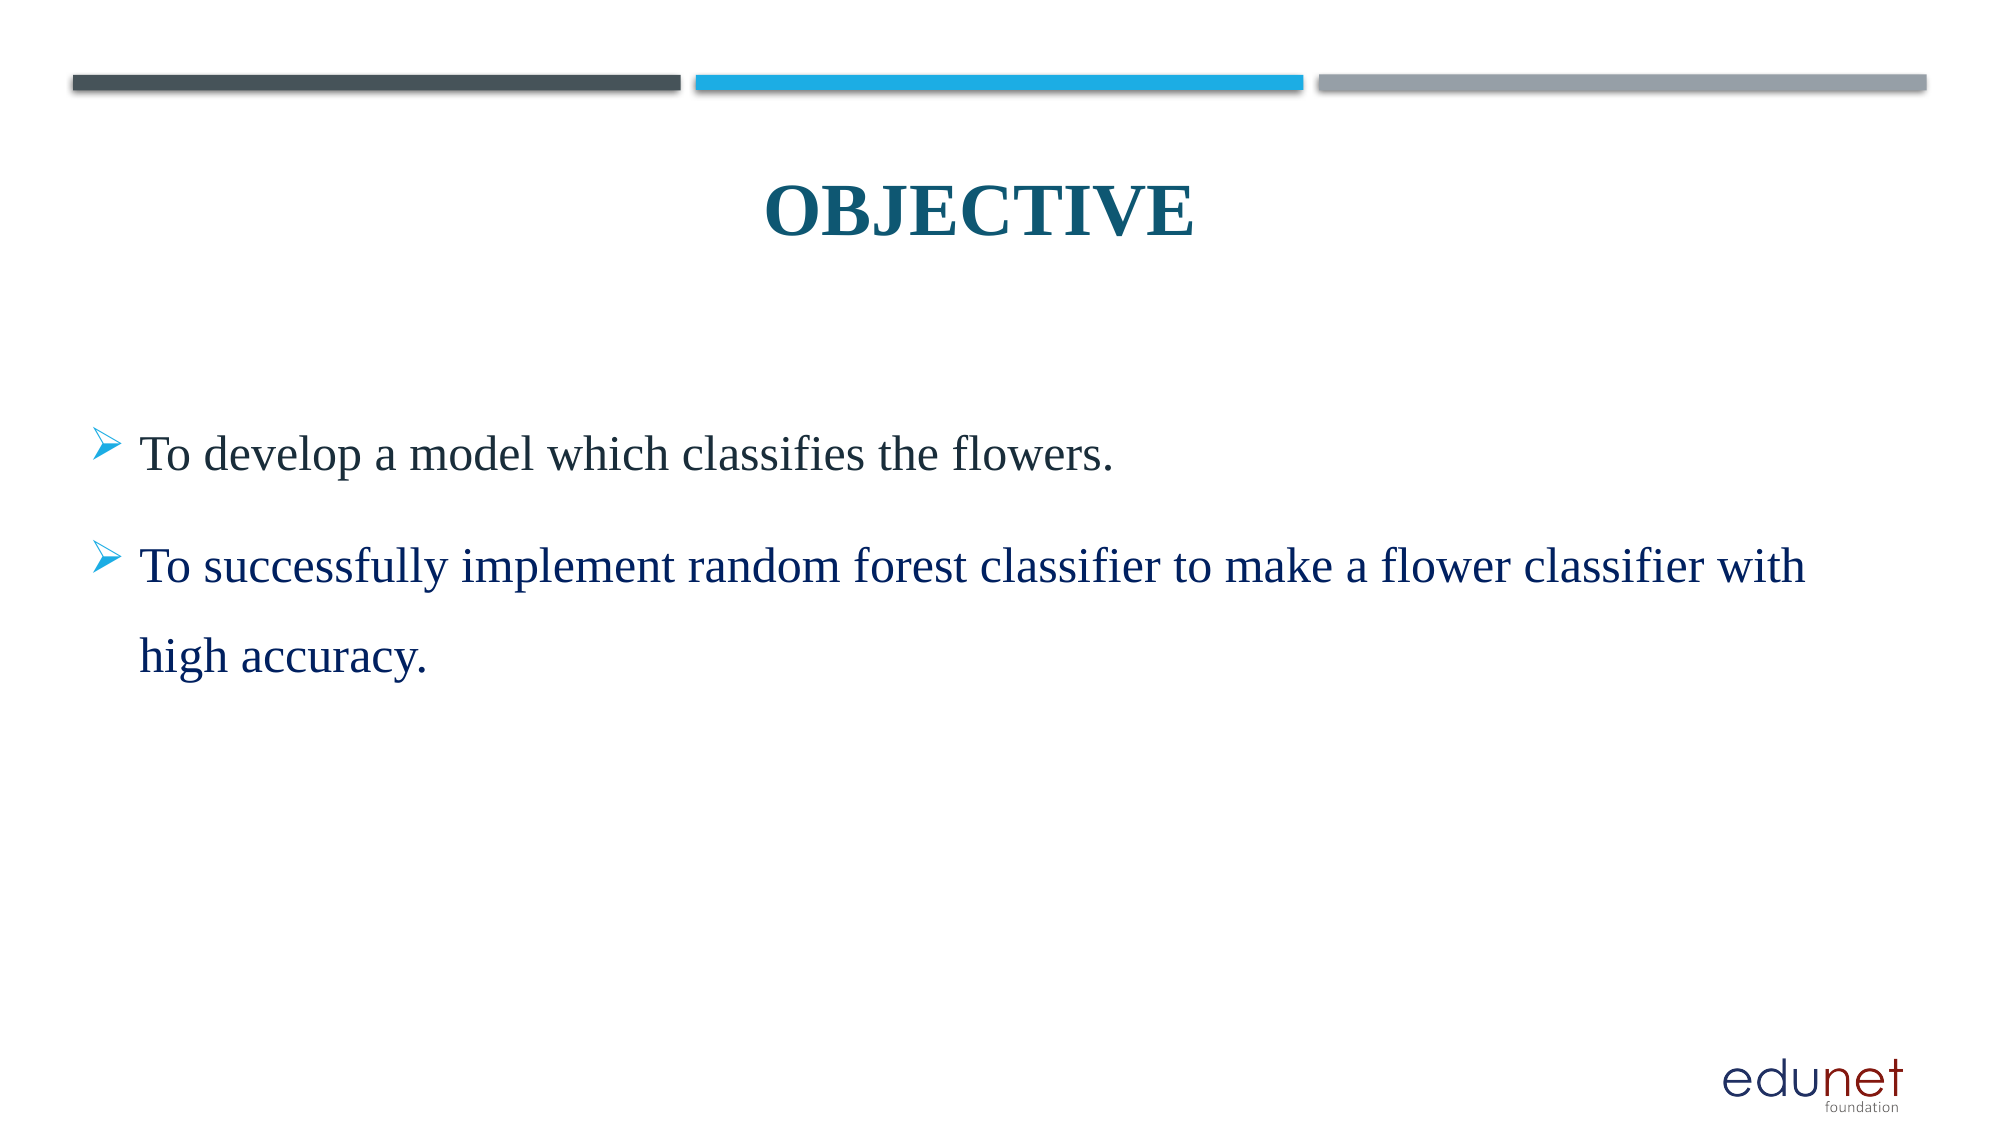

# OBJECTIVE

To develop a model which classifies the flowers.
To successfully implement random forest classifier to make a flower classifier with high accuracy.